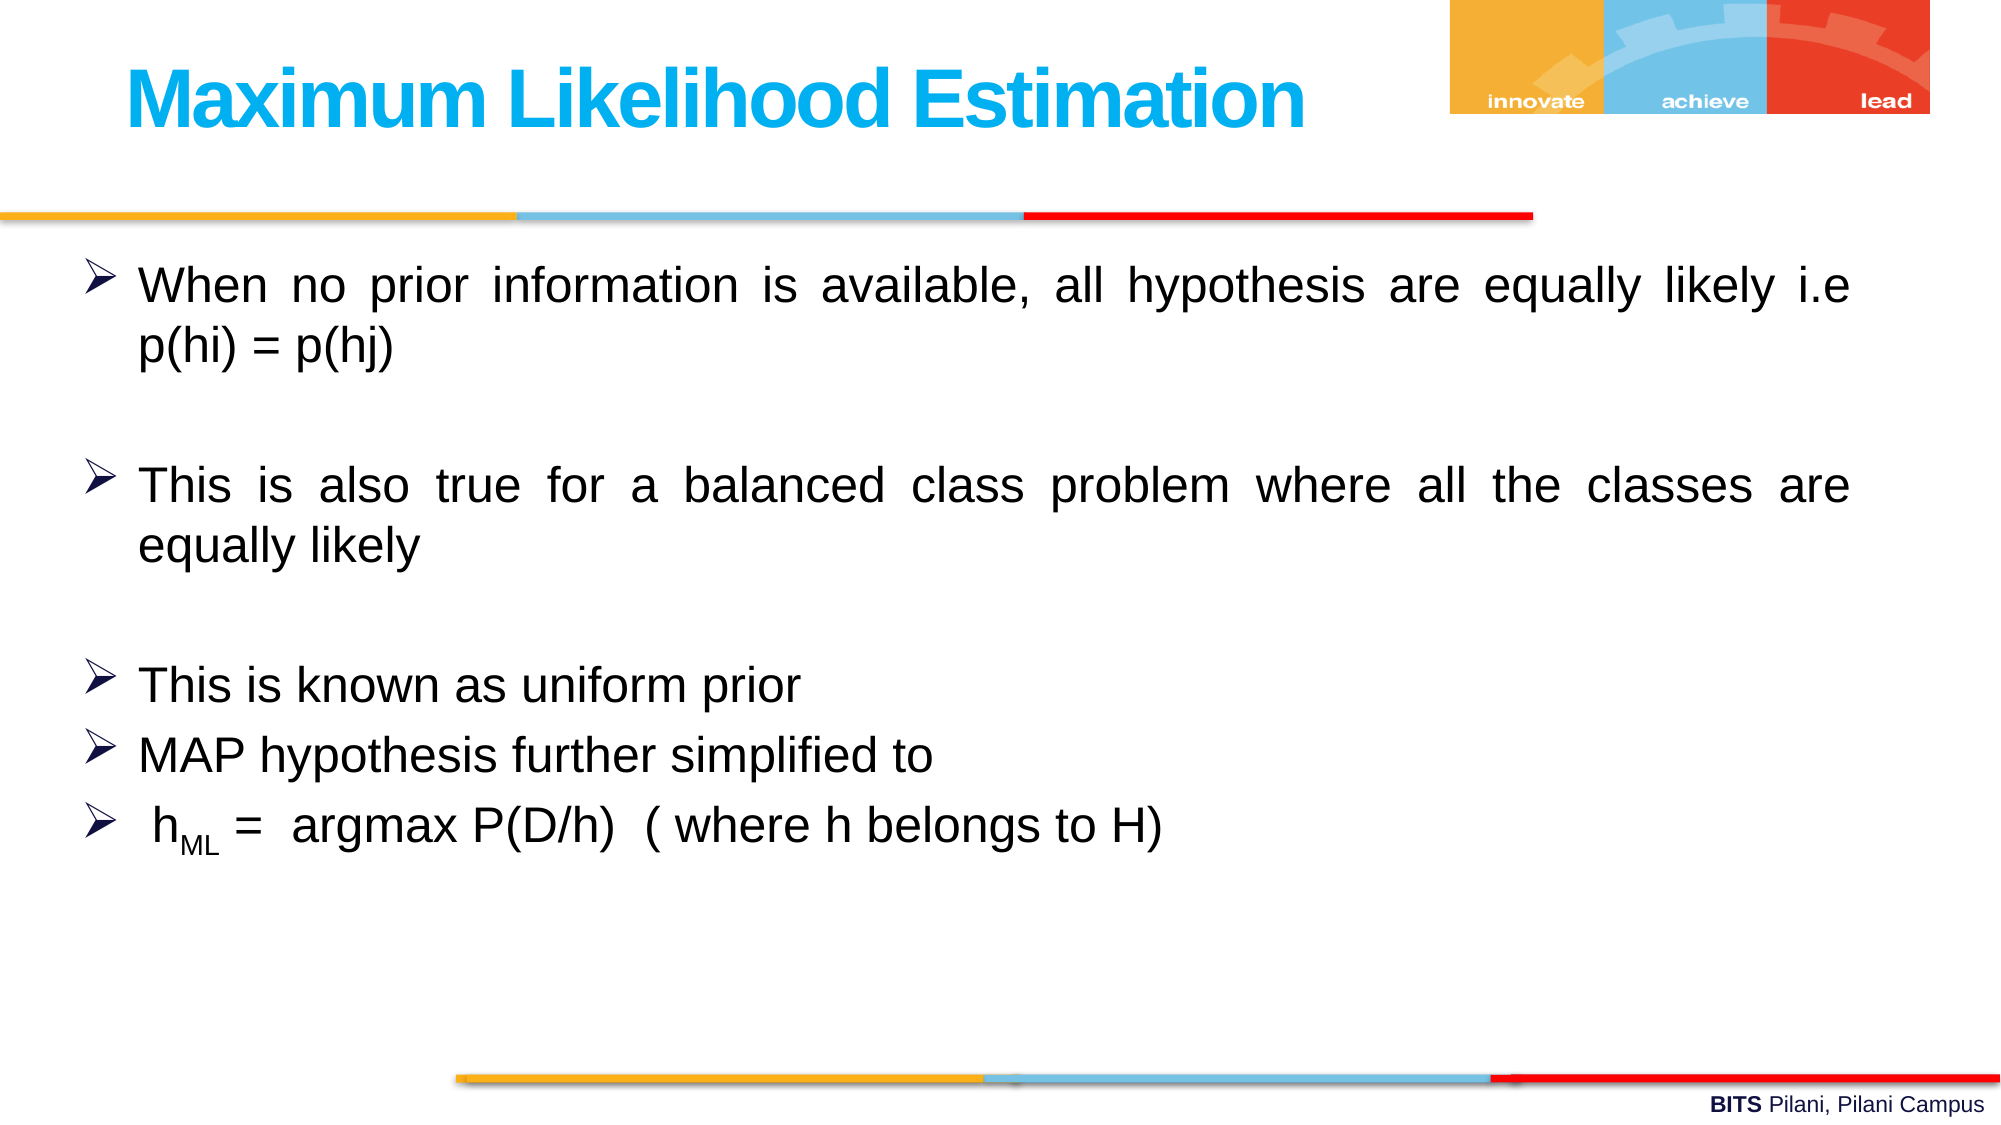

Maximum Likelihood Estimation

When no prior information is available, all hypothesis are equally likely i.e p(hi) = p(hj)

This is also true for a balanced class problem where all the classes are equally likely

This is known as uniform prior
MAP hypothesis further simplified to
 hML =  argmax P(D/h)  ( where h belongs to H)